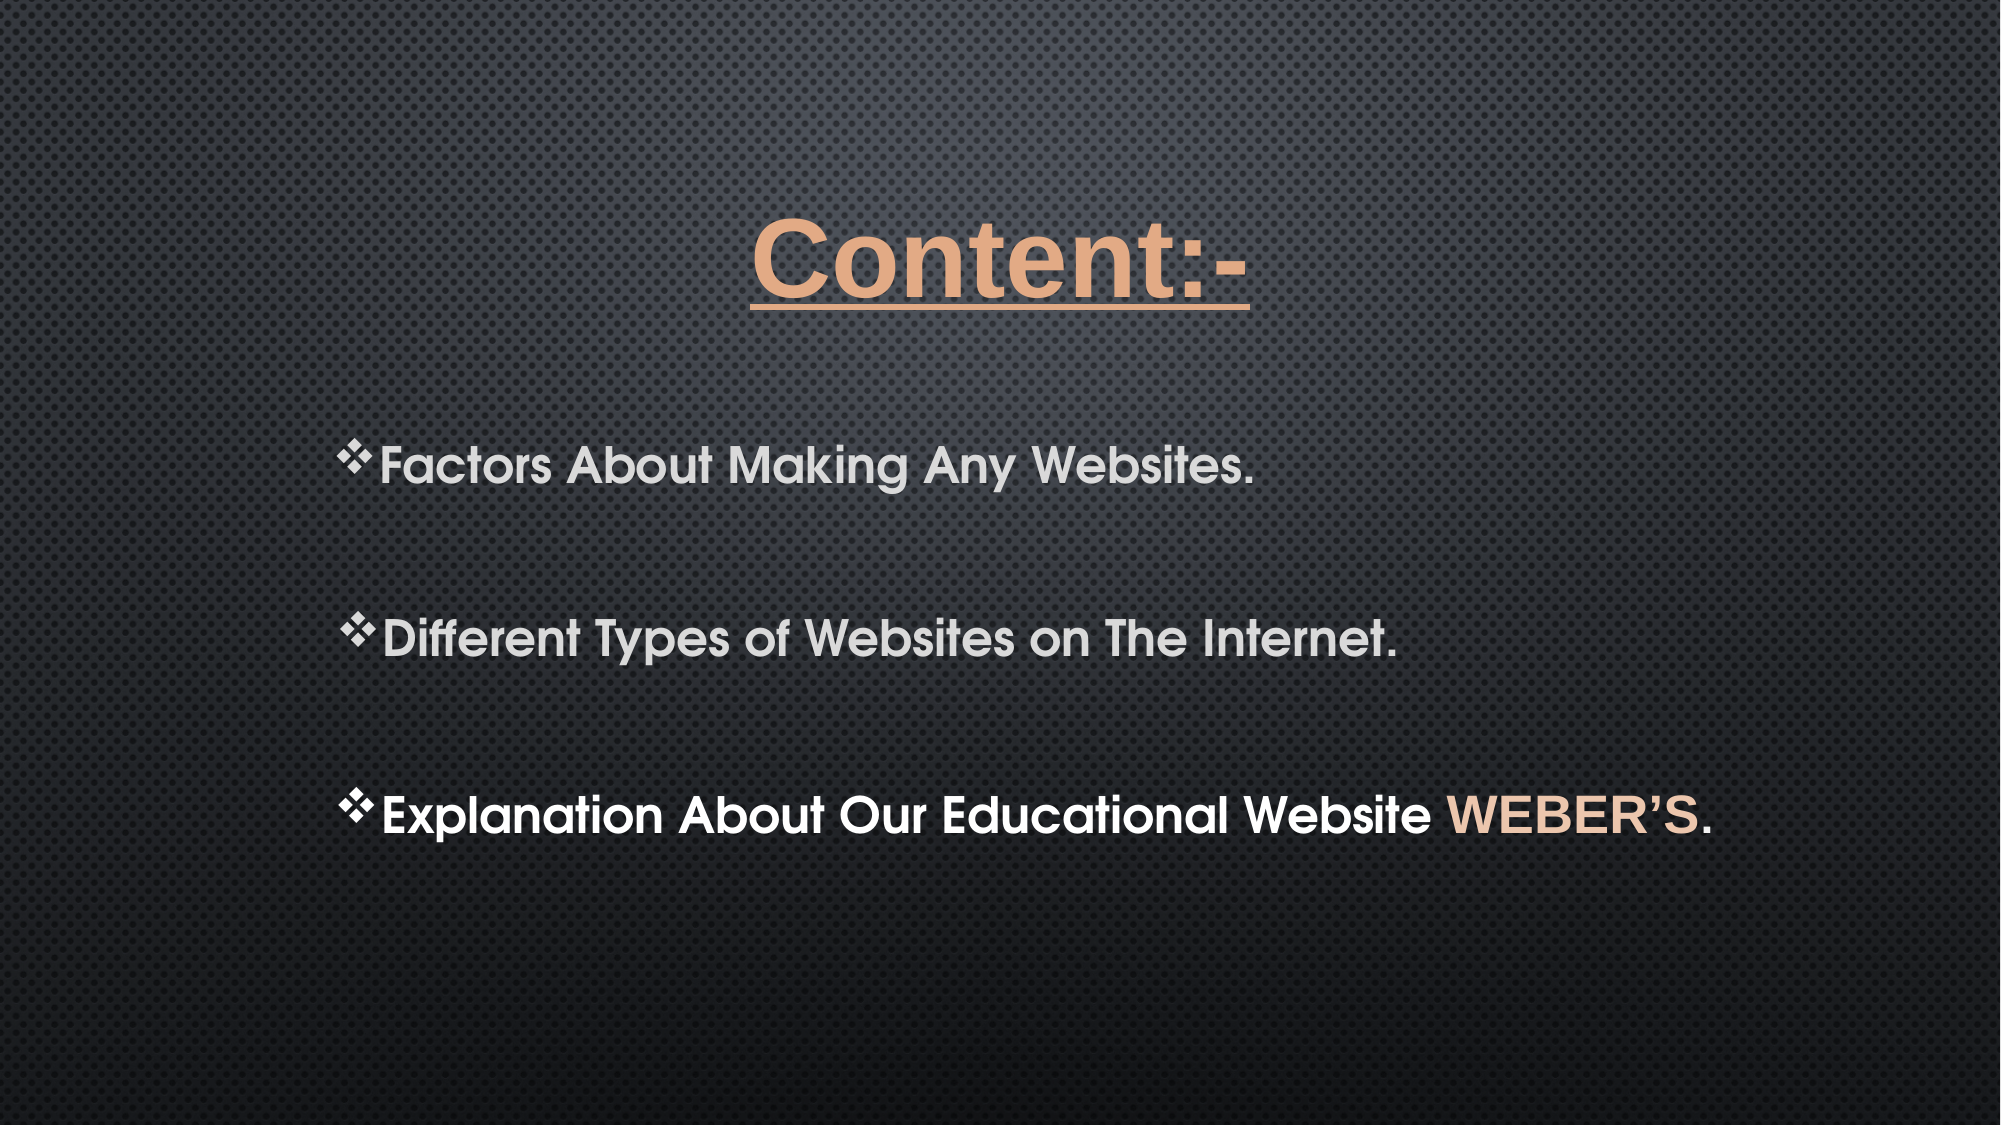

Content:-
Factors About Making Any Websites.
Different Types of Websites on The Internet.
Explanation About Our Educational Website WEBER’S.